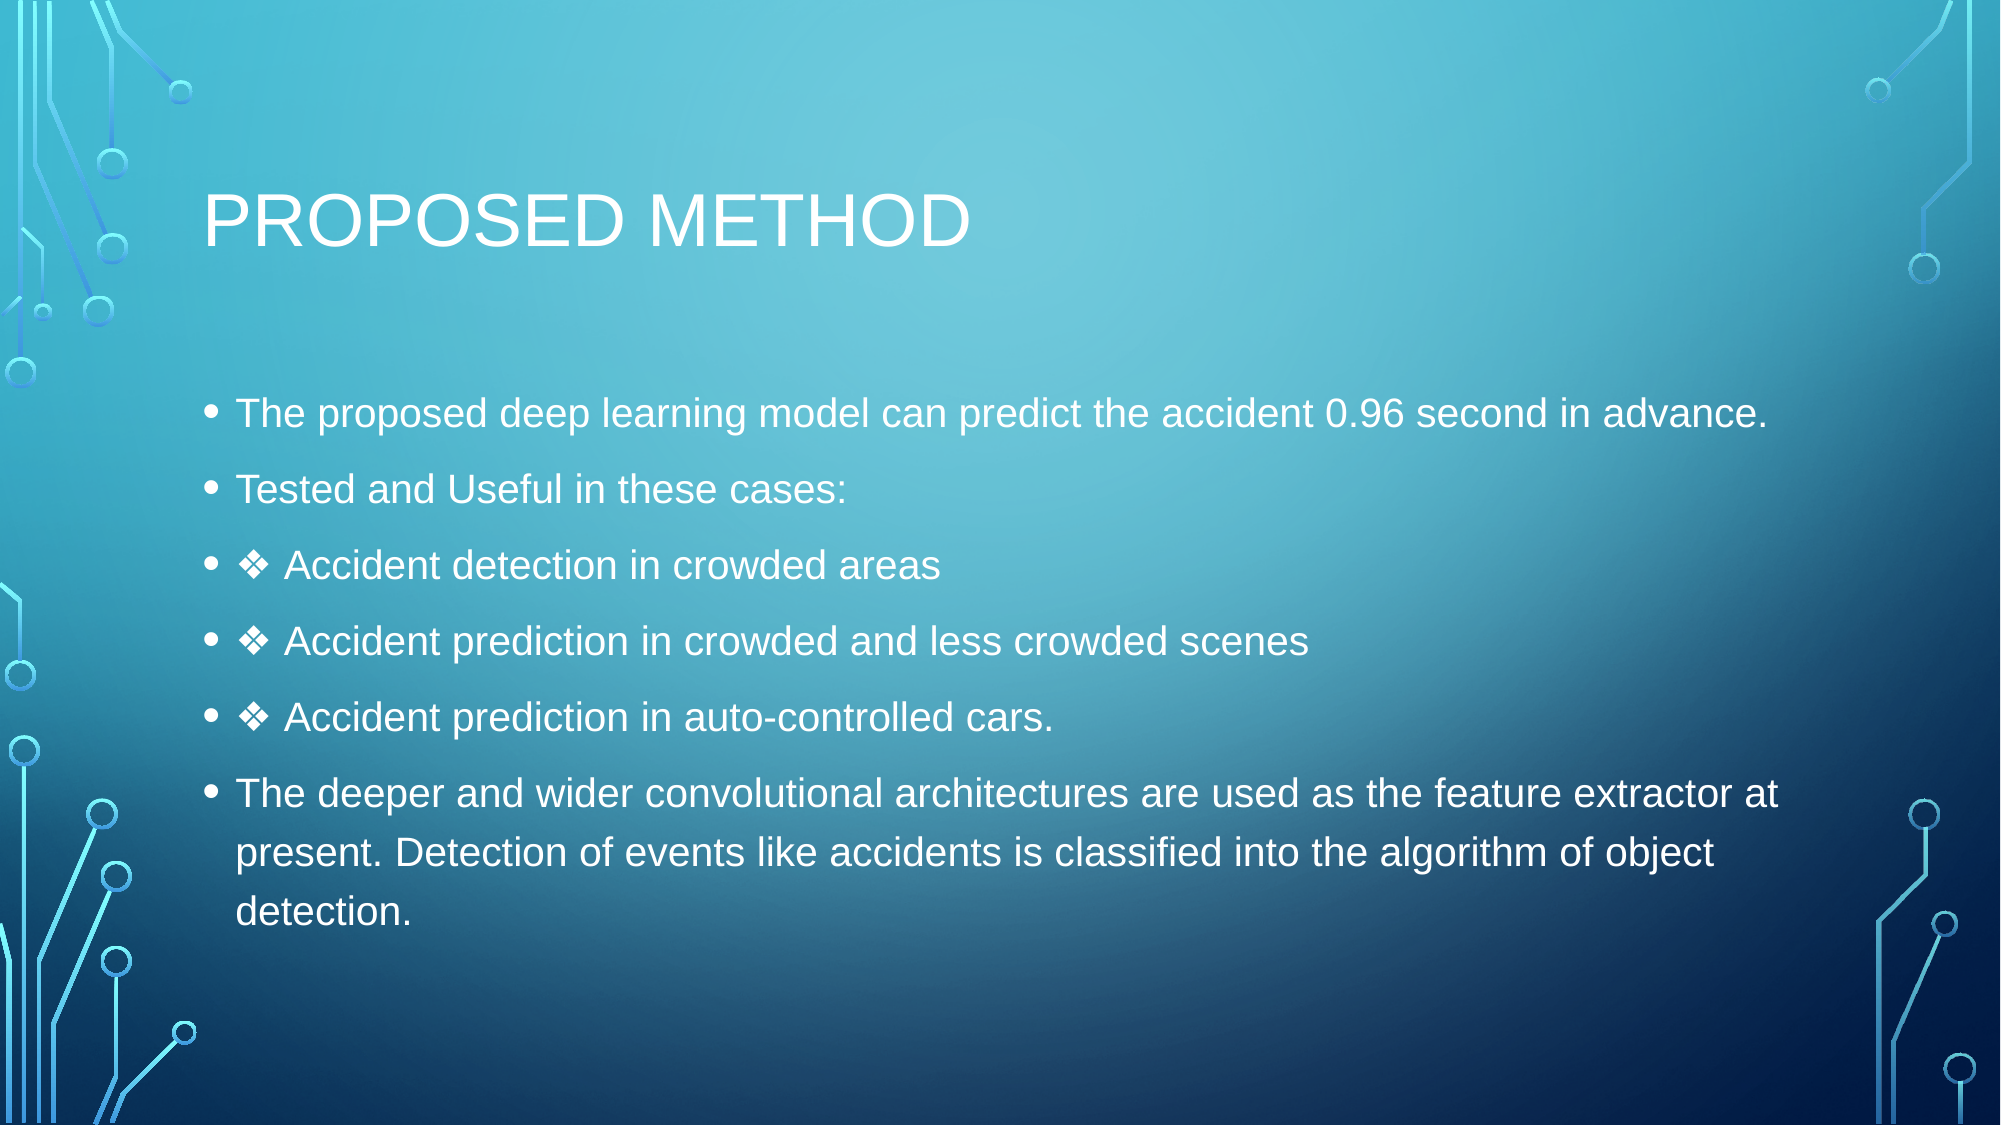

# PROPOSED METHOD
The proposed deep learning model can predict the accident 0.96 second in advance.
Tested and Useful in these cases:
❖ Accident detection in crowded areas
❖ Accident prediction in crowded and less crowded scenes
❖ Accident prediction in auto-controlled cars.
The deeper and wider convolutional architectures are used as the feature extractor at present. Detection of events like accidents is classified into the algorithm of object detection.